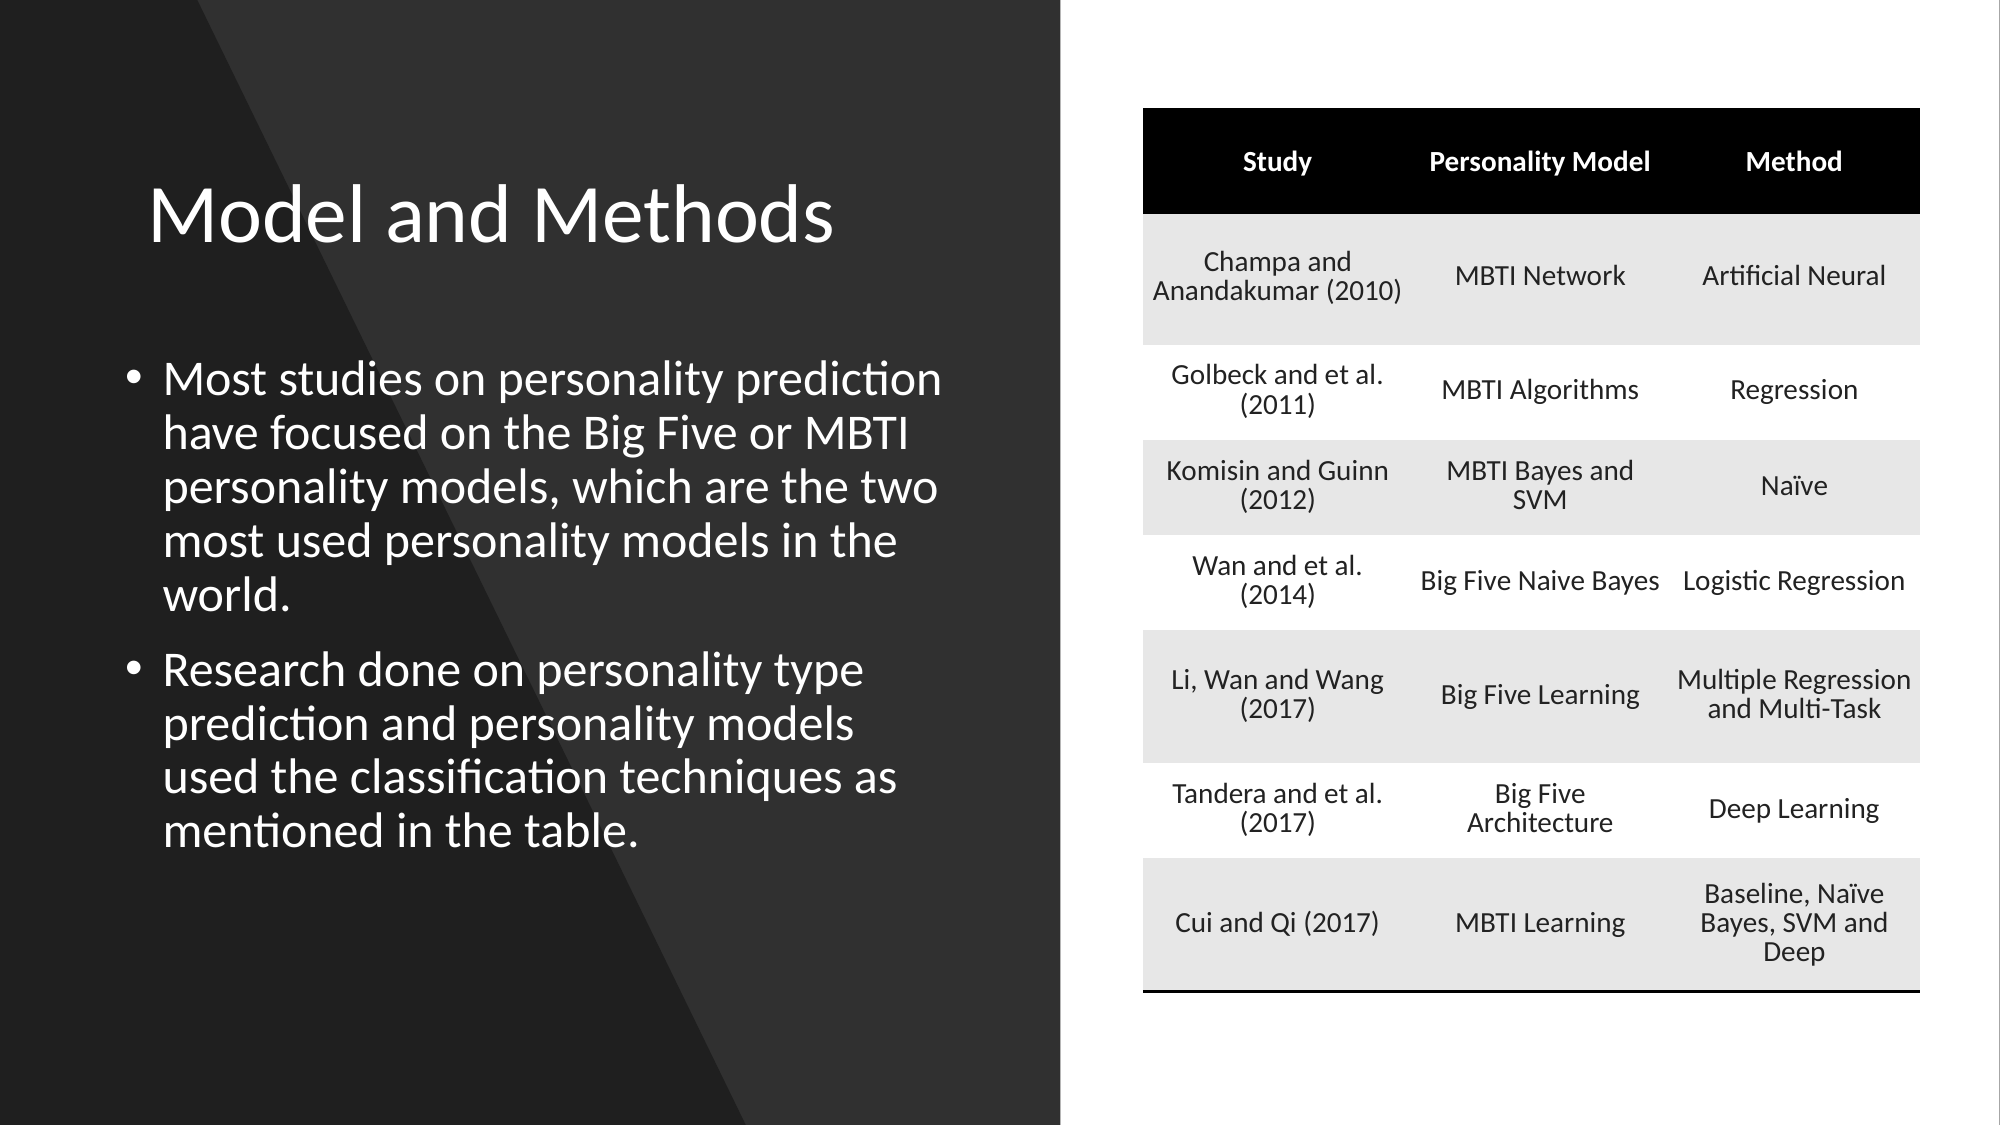

# Model and Methods
| Study | Personality Model | Method |
| --- | --- | --- |
| Champa and Anandakumar (2010) | MBTI Network | Artificial Neural |
| Golbeck and et al. (2011) | MBTI Algorithms | Regression |
| Komisin and Guinn (2012) | MBTI Bayes and SVM | Naïve |
| Wan and et al. (2014) | Big Five Naive Bayes | Logistic Regression |
| Li, Wan and Wang (2017) | Big Five Learning | Multiple Regression and Multi-Task |
| Tandera and et al. (2017) | Big Five Architecture | Deep Learning |
| Cui and Qi (2017) | MBTI Learning | Baseline, Naïve Bayes, SVM and Deep |
Most studies on personality prediction have focused on the Big Five or MBTI personality models, which are the two most used personality models in the world.
Research done on personality type prediction and personality models used the classification techniques as mentioned in the table.